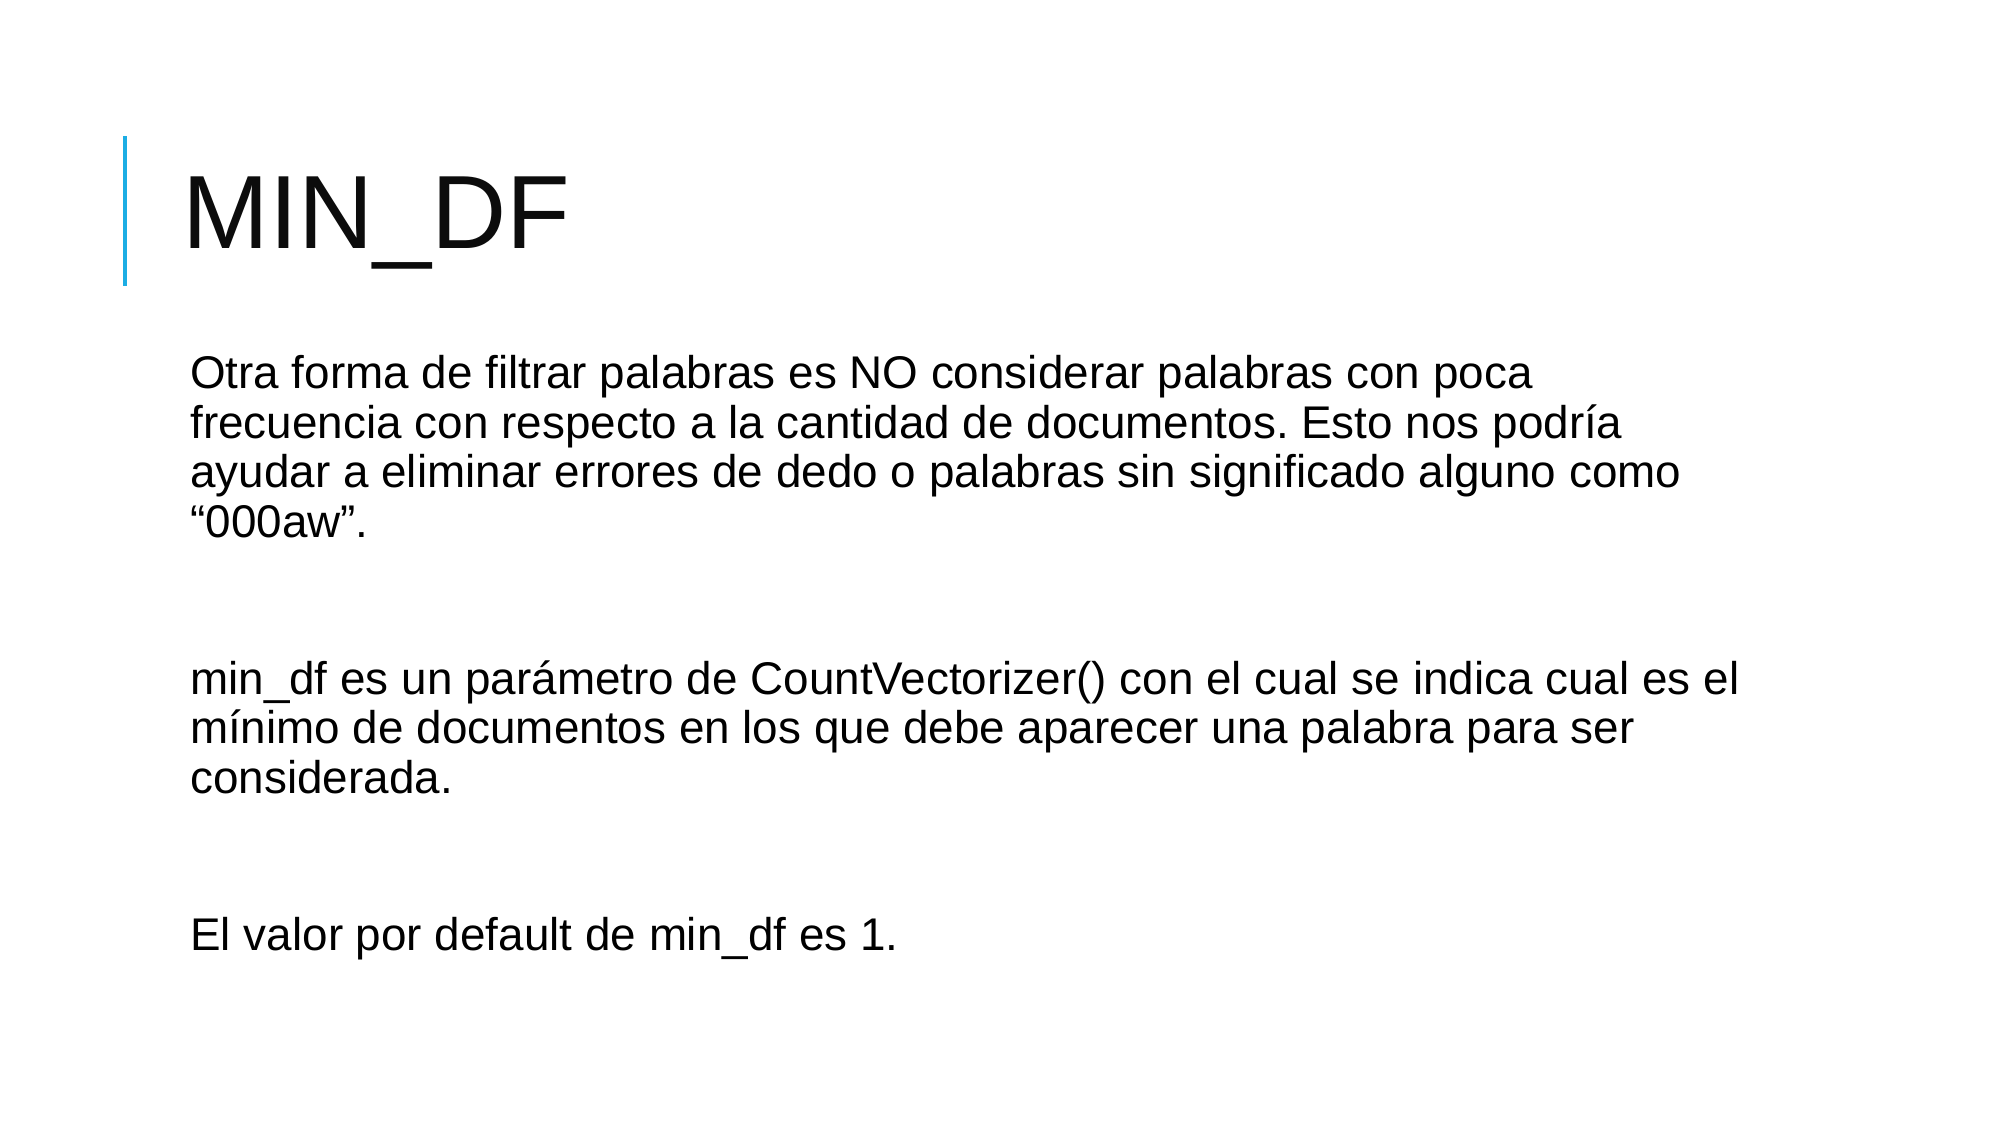

# MIN_DF
Otra forma de filtrar palabras es NO considerar palabras con poca frecuencia con respecto a la cantidad de documentos. Esto nos podría ayudar a eliminar errores de dedo o palabras sin significado alguno como “000aw”.

min_df es un parámetro de CountVectorizer() con el cual se indica cual es el mínimo de documentos en los que debe aparecer una palabra para ser considerada.

El valor por default de min_df es 1.